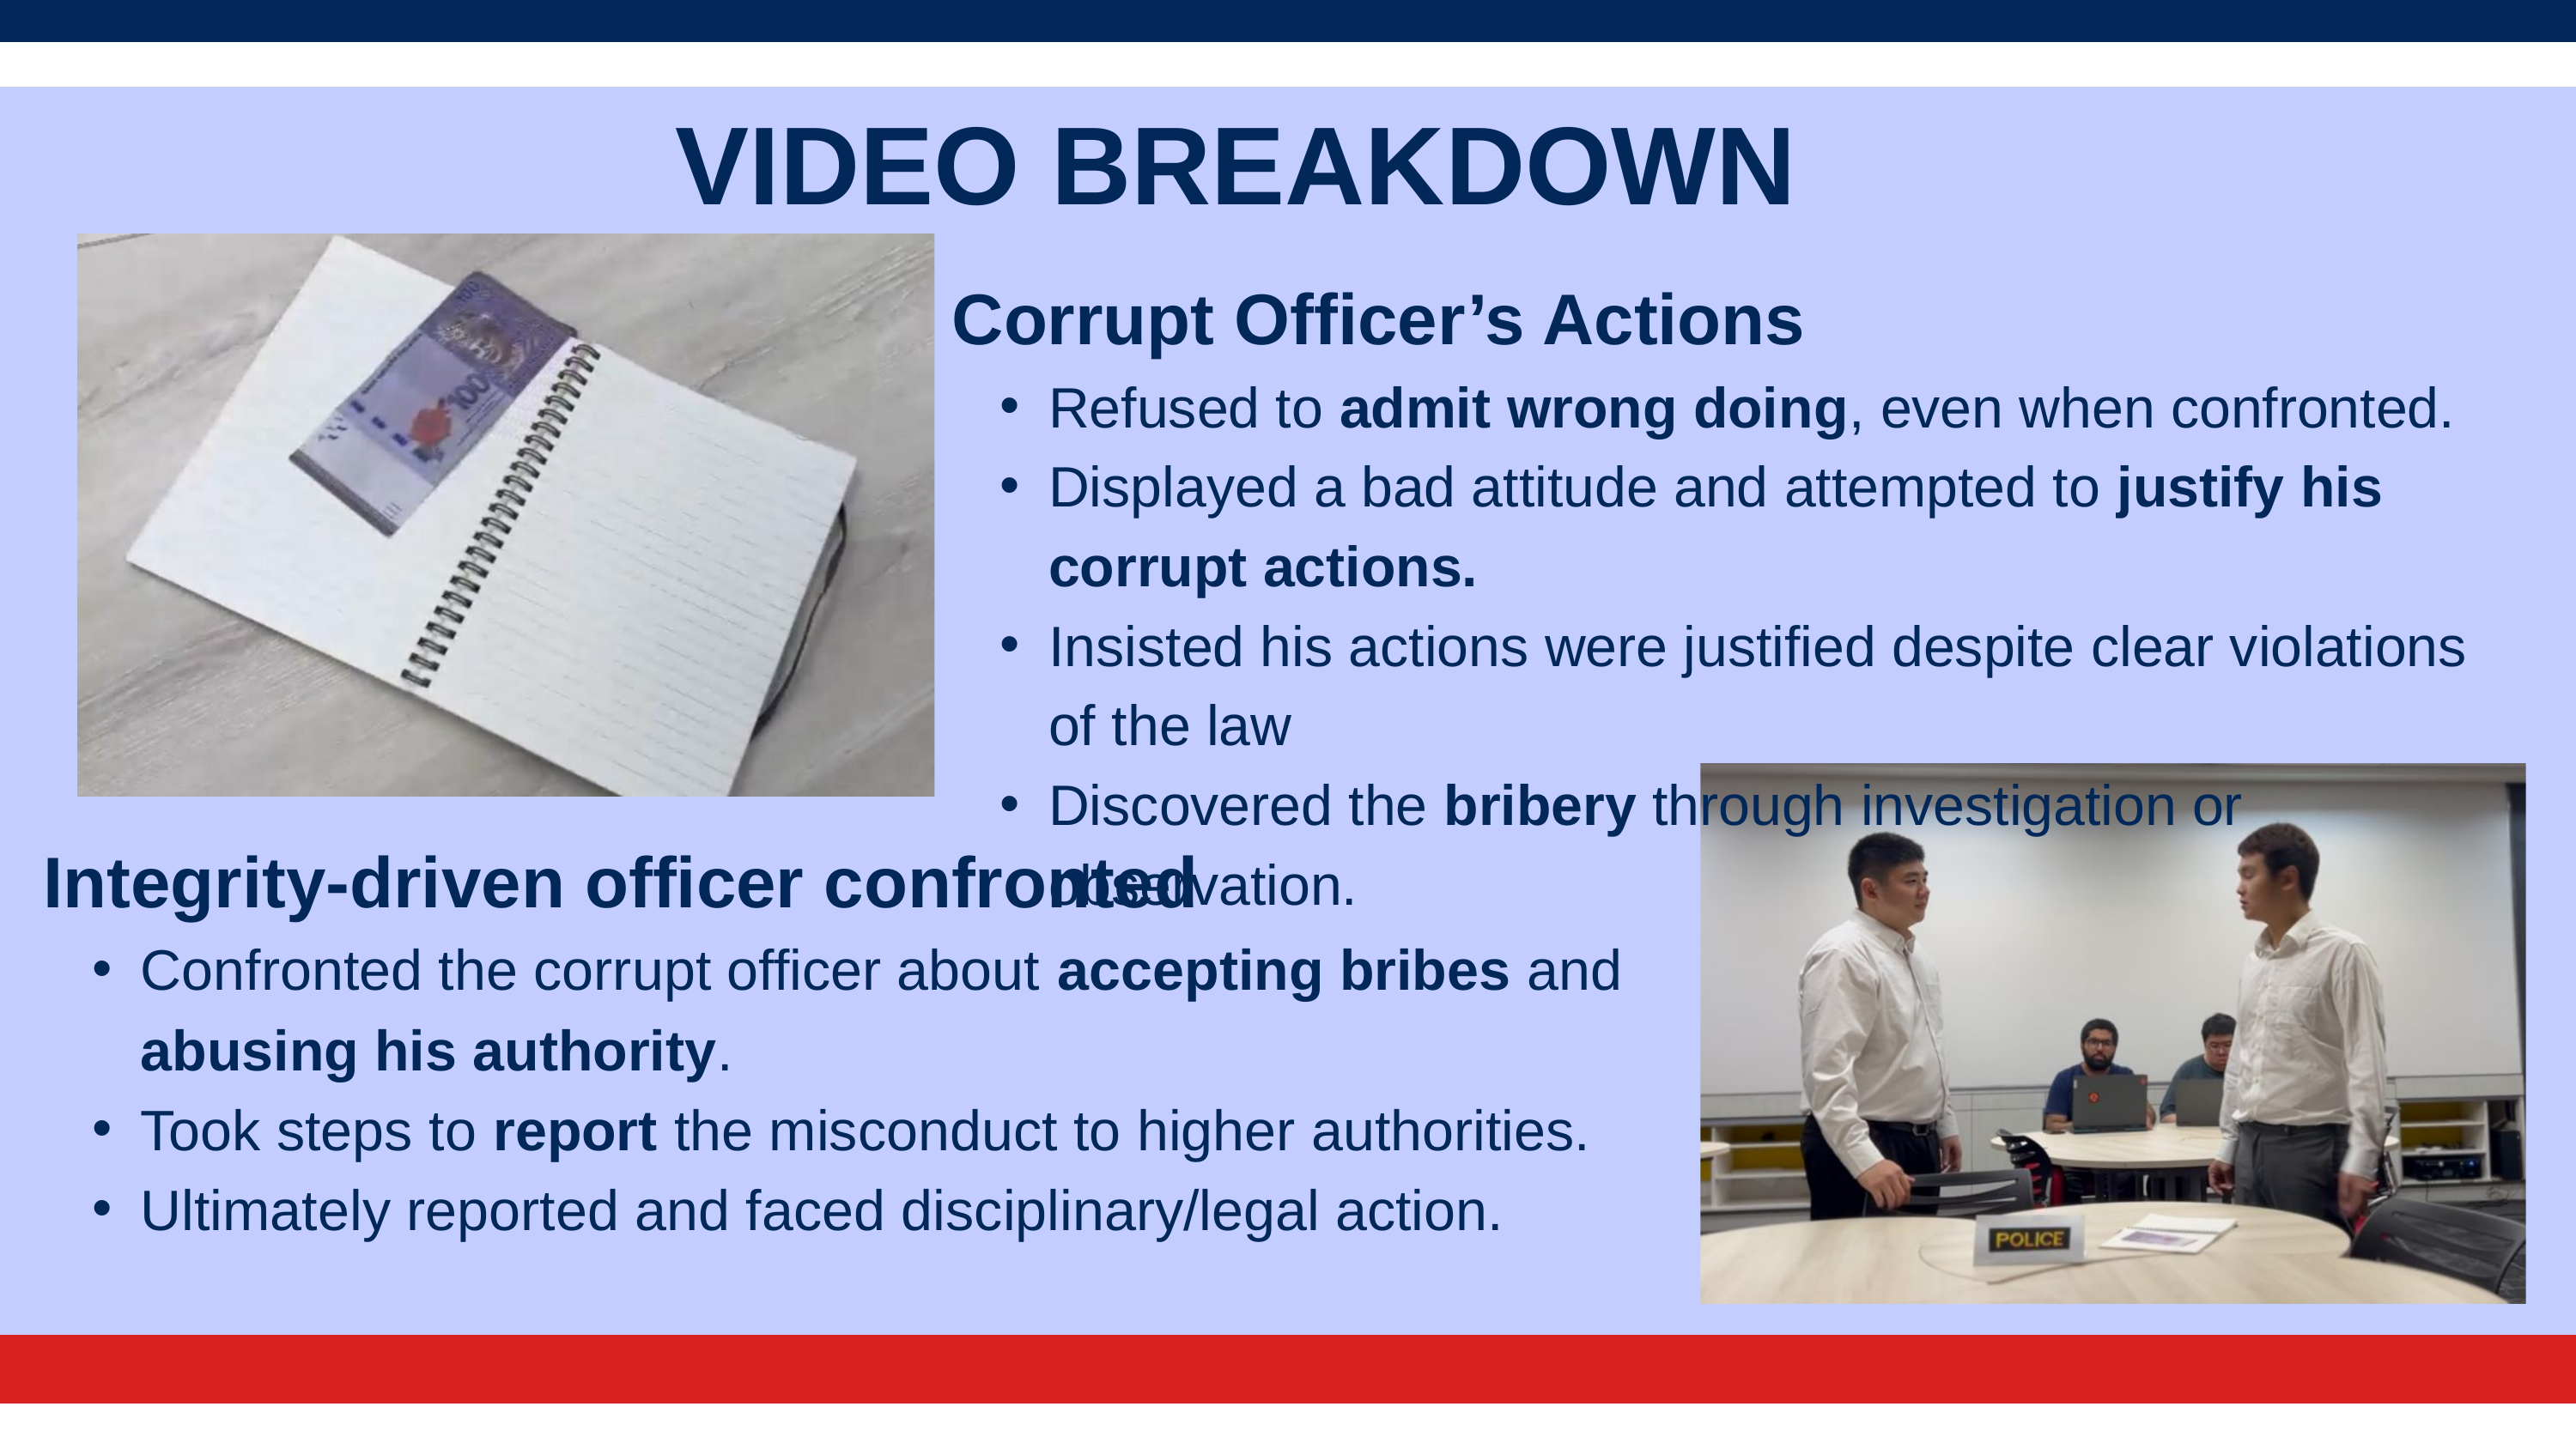

VIDEO BREAKDOWN

Corrupt Officer’s Actions
Refused to admit wrong doing, even when confronted.
Displayed a bad attitude and attempted to justify his corrupt actions.
Insisted his actions were justified despite clear violations of the law
Discovered the bribery through investigation or observation.

Integrity-driven officer confronted
Confronted the corrupt officer about accepting bribes and abusing his authority.
Took steps to report the misconduct to higher authorities.
Ultimately reported and faced disciplinary/legal action.